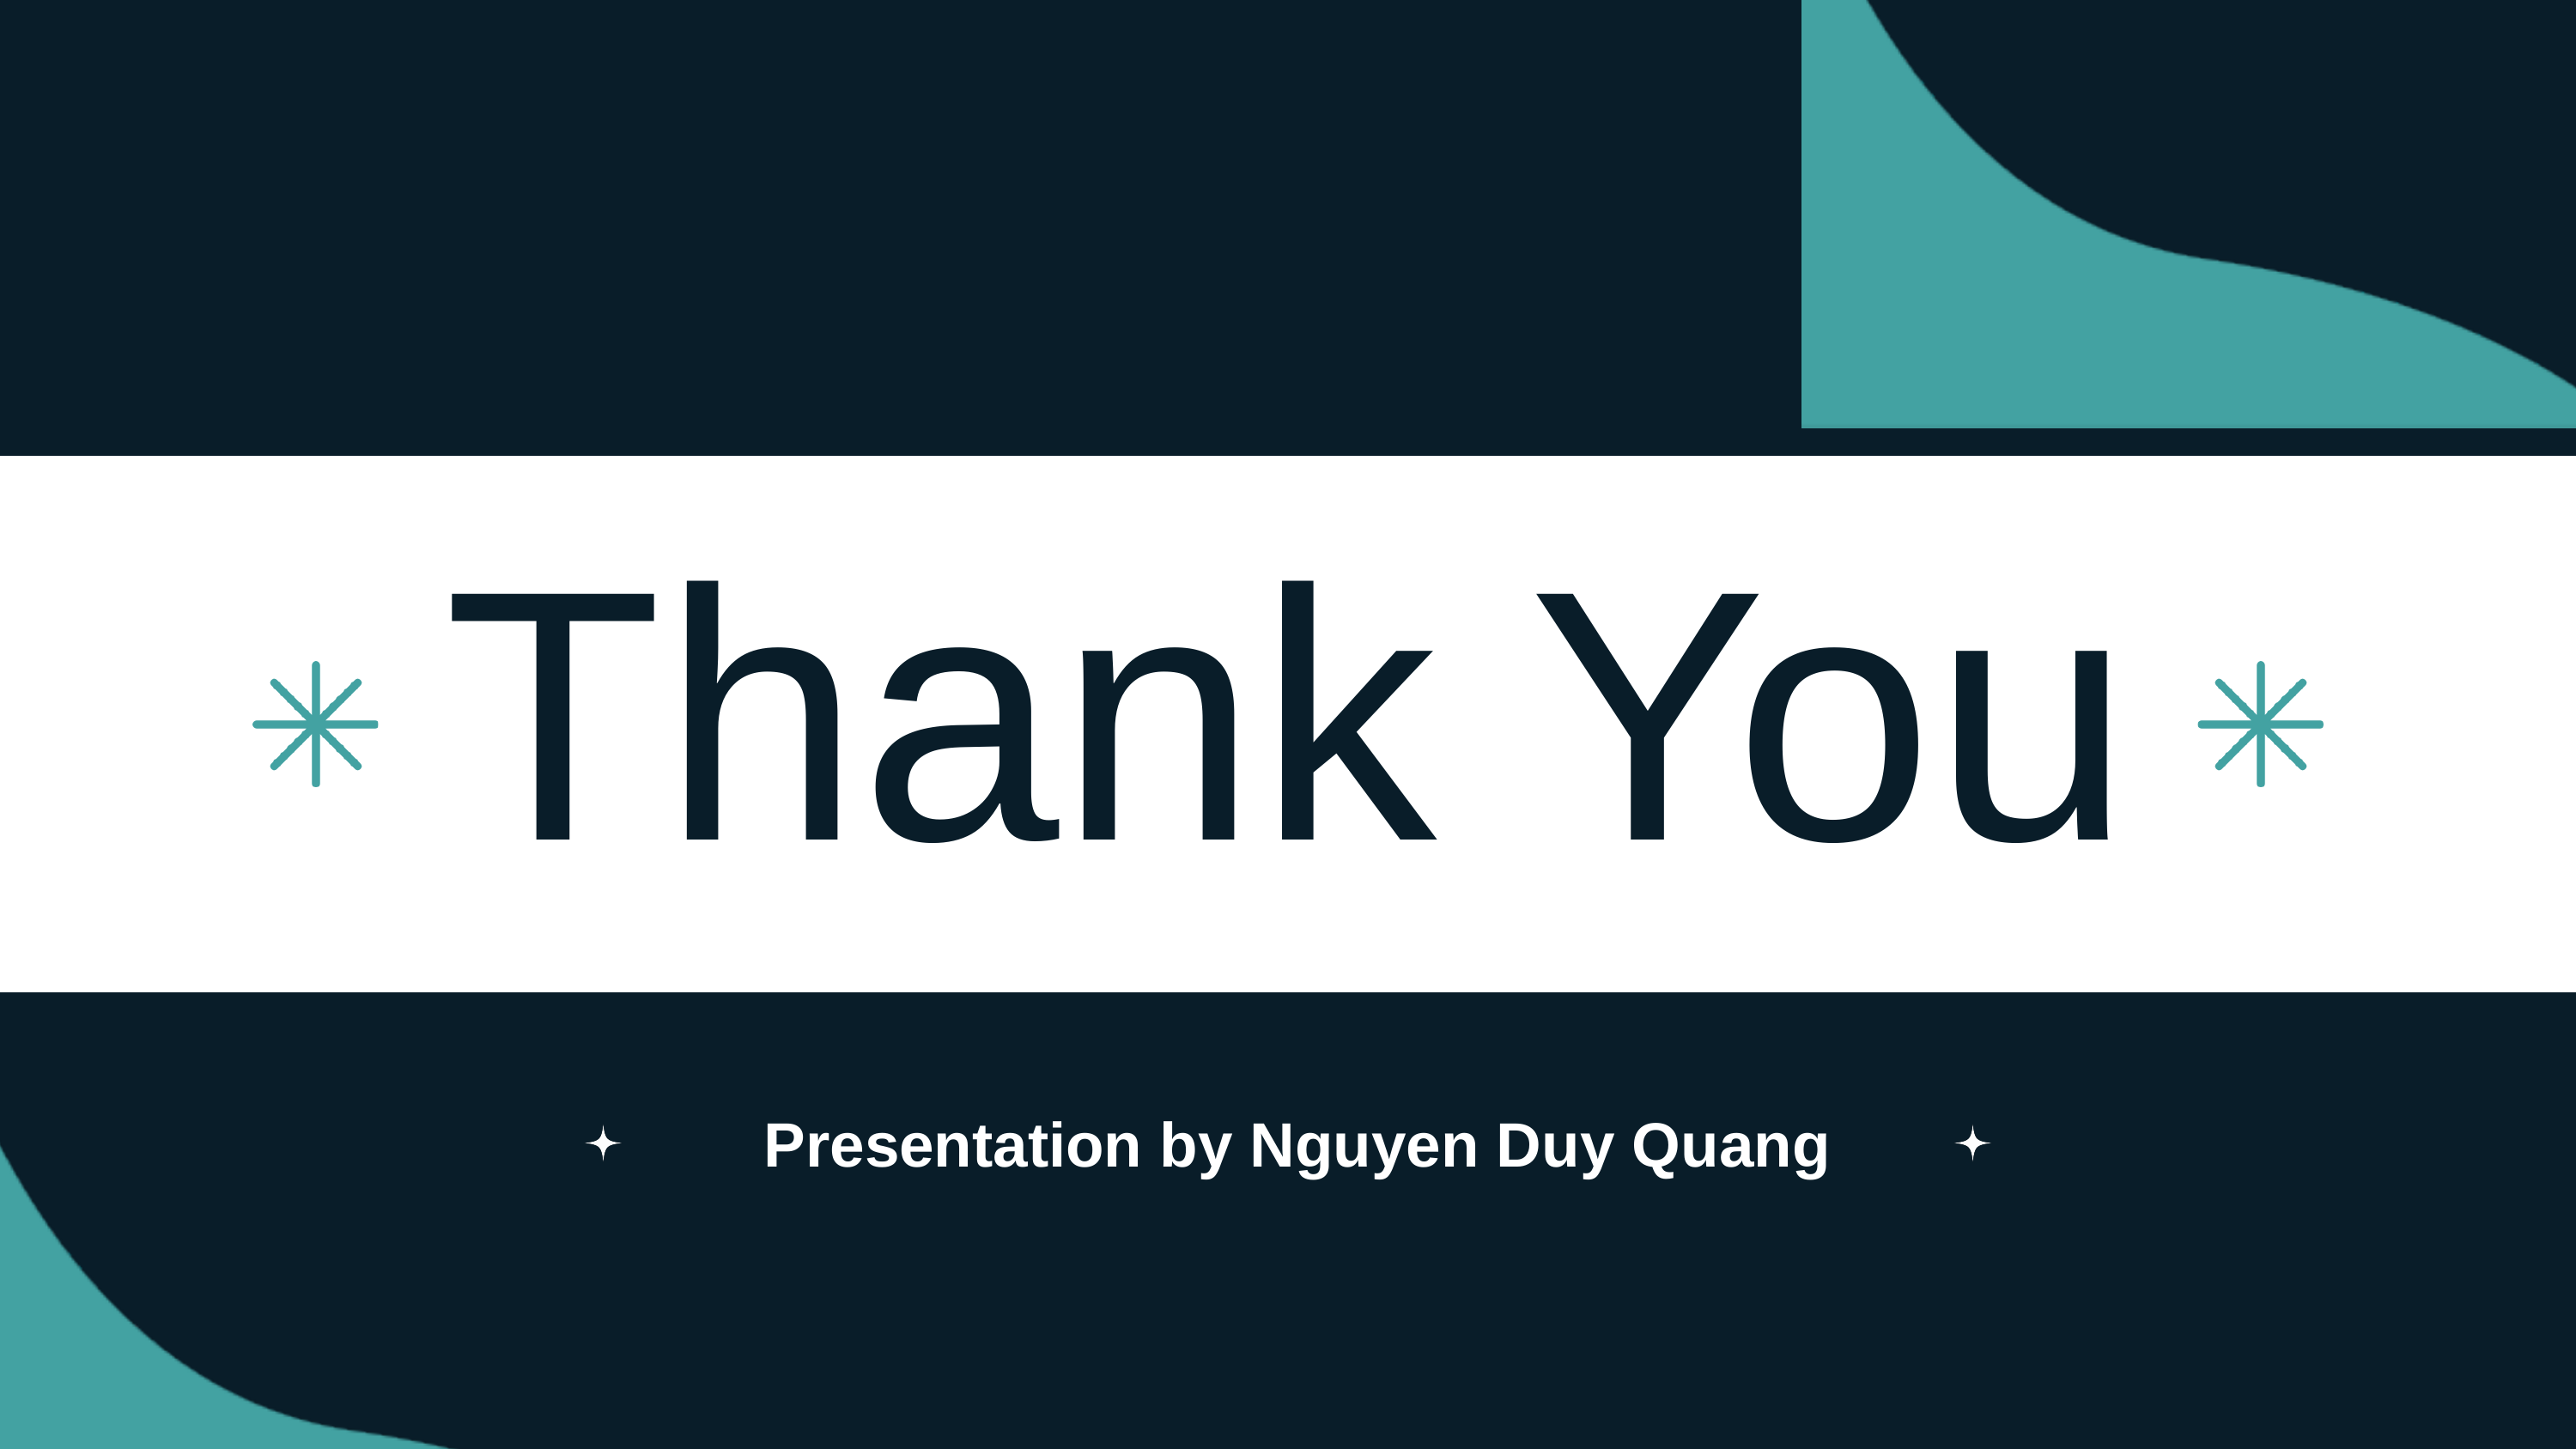

Thank You

Presentation by Nguyen Duy Quang